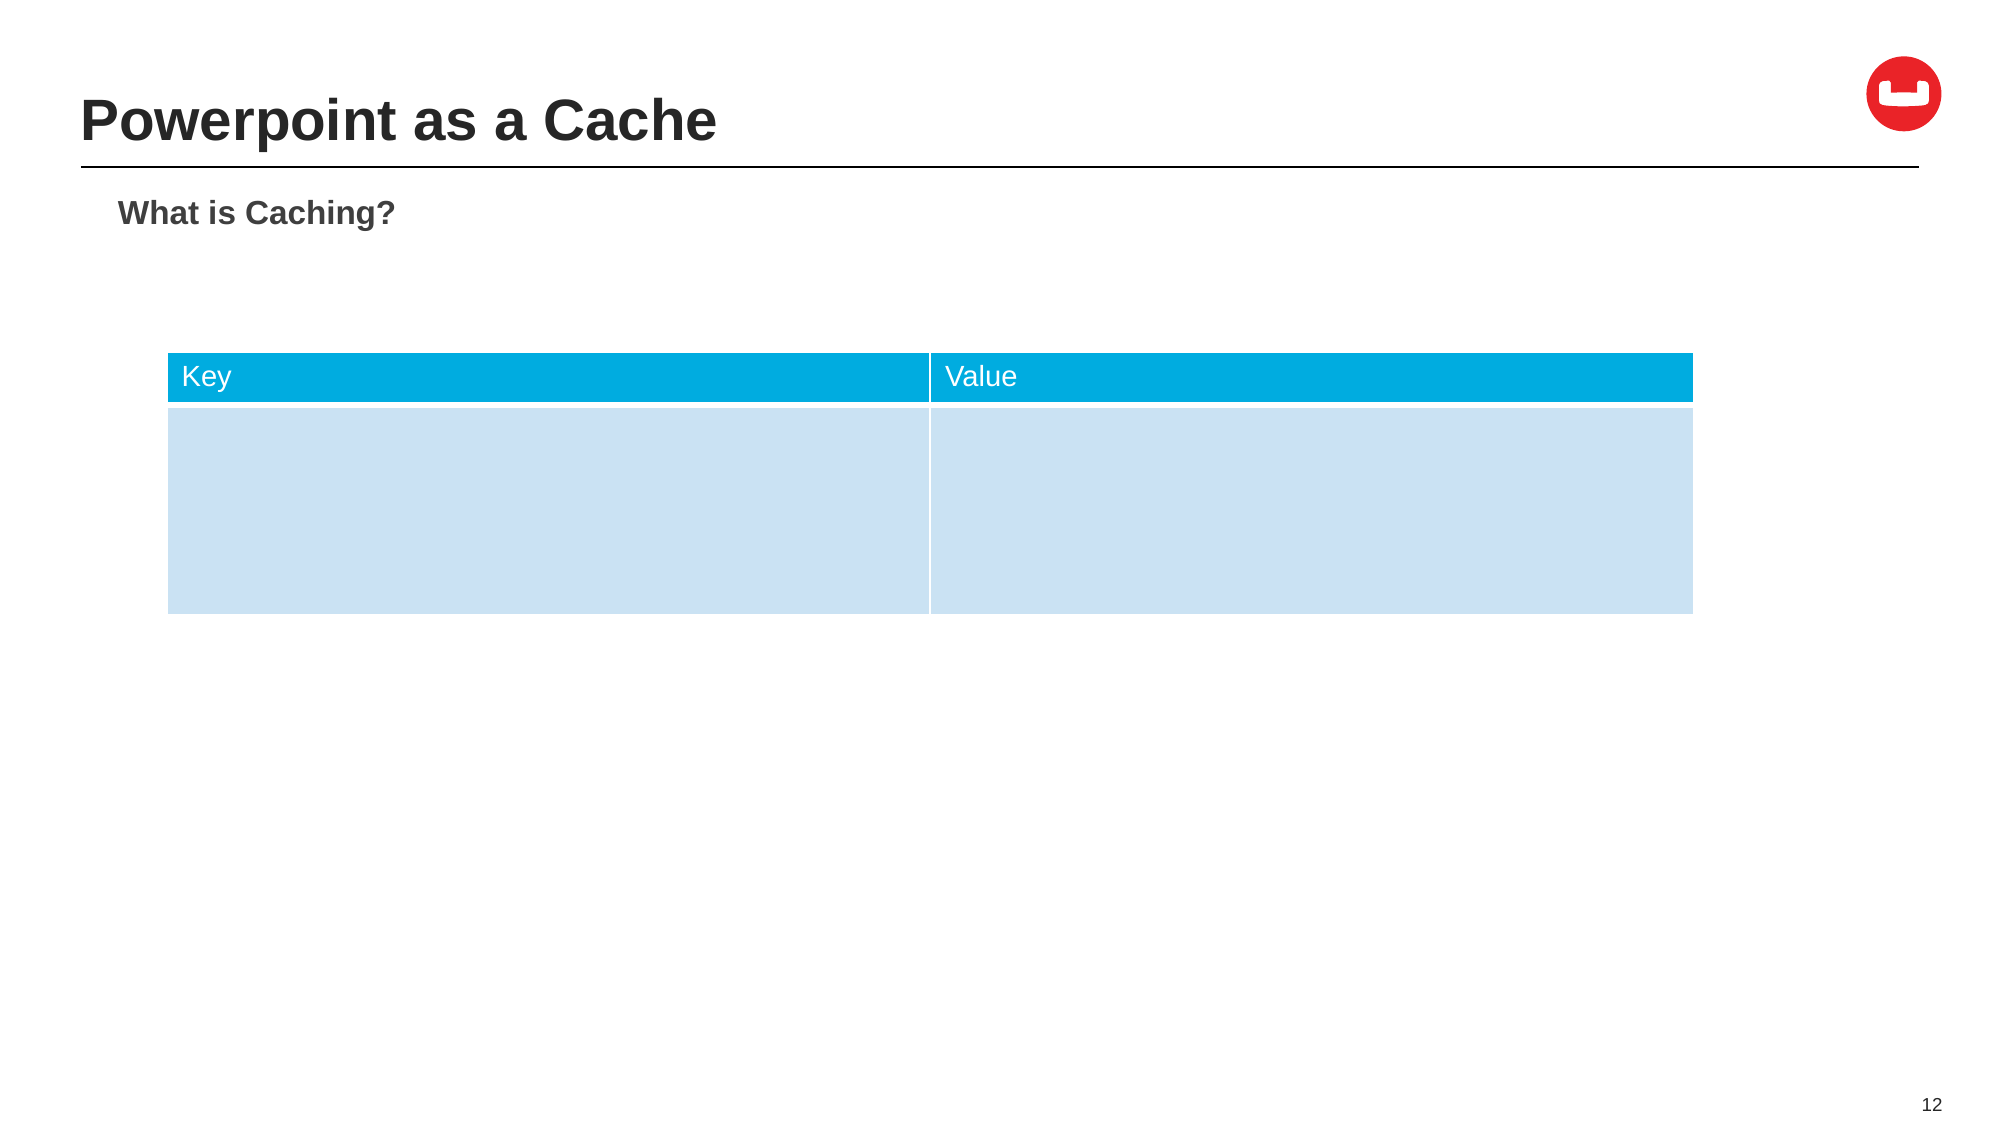

# Powerpoint as a Cache
What is Caching?
| Key | Value |
| --- | --- |
| What is 30,795,738 divided by 42,891? | 718 |